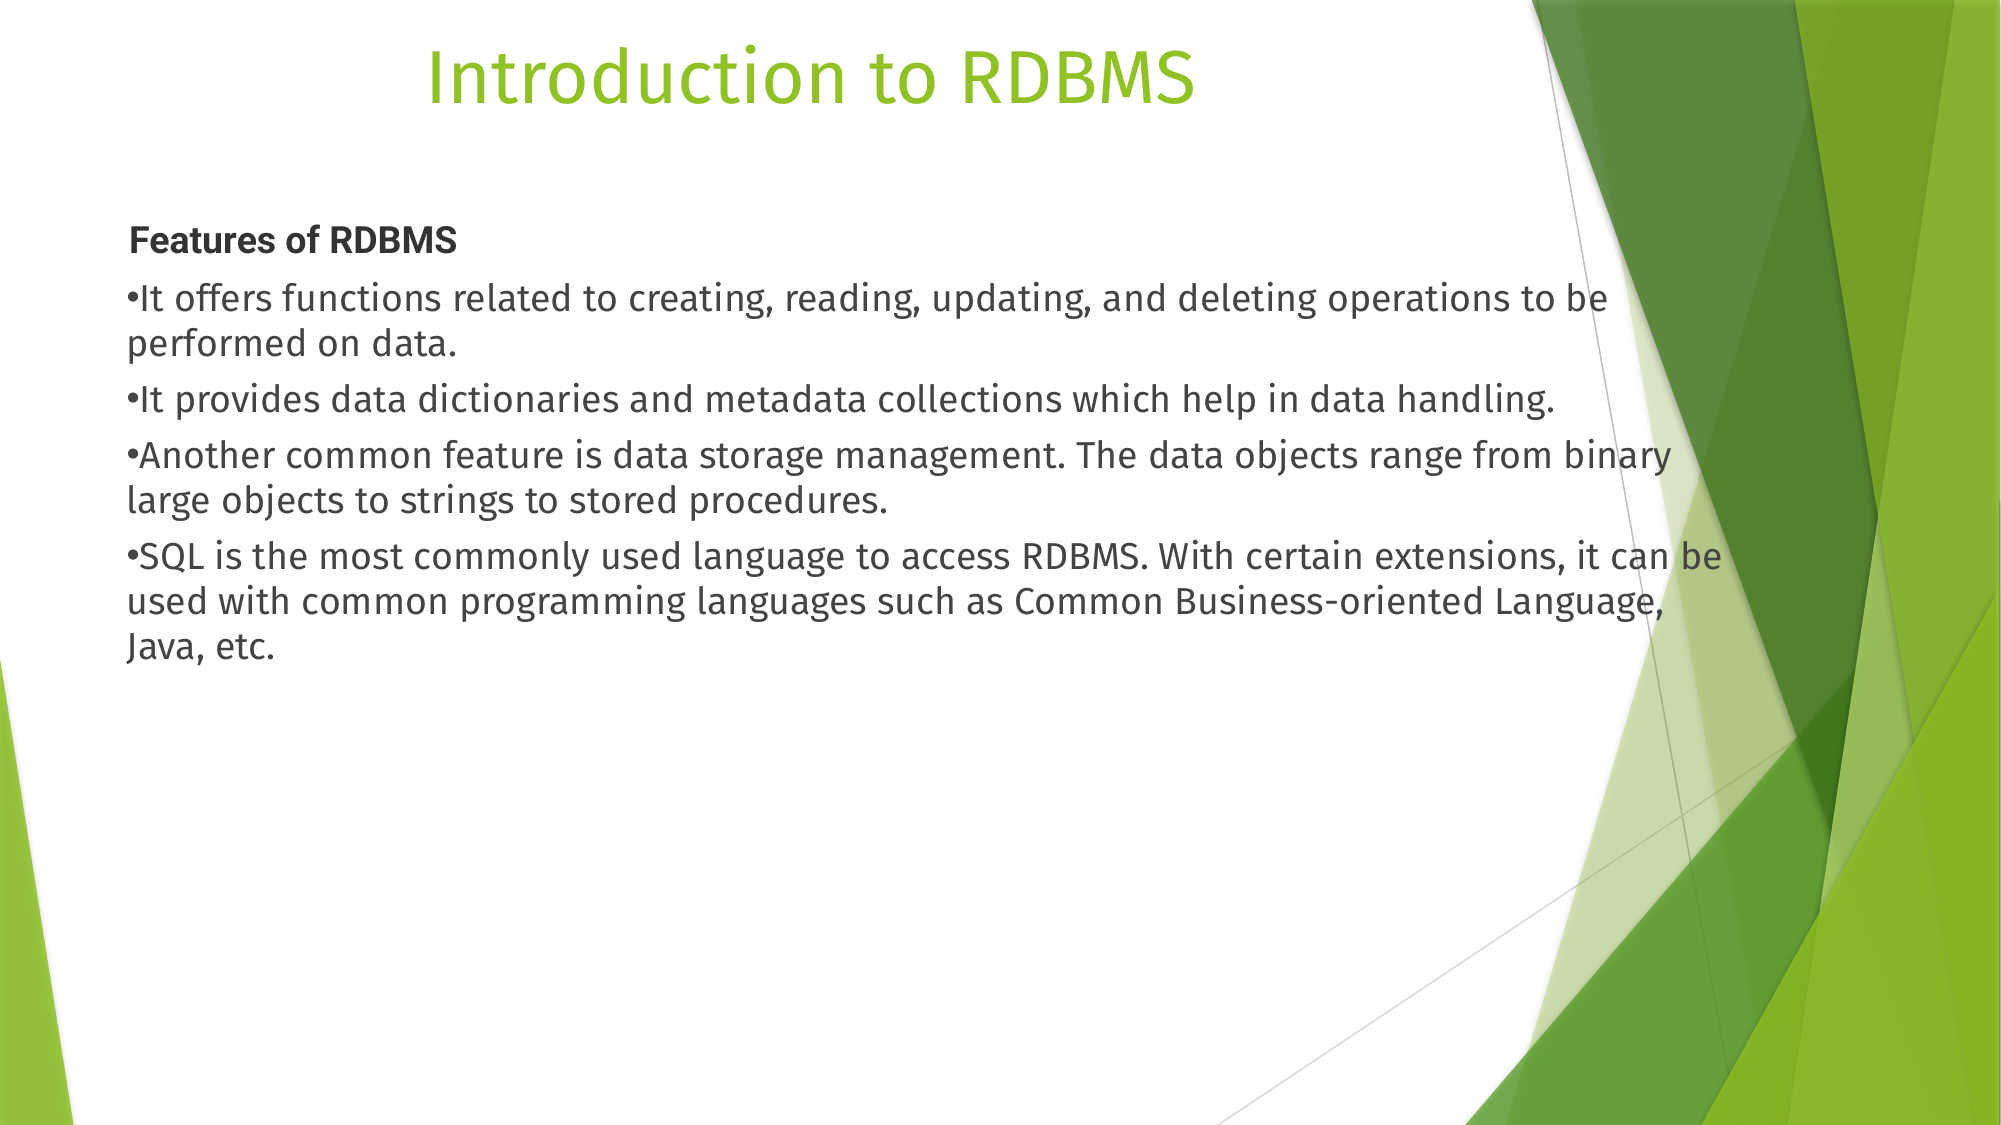

# Introduction to RDBMS
						Features of RDBMS
It offers functions related to creating, reading, updating, and deleting operations to be performed on data.
It provides data dictionaries and metadata collections which help in data handling.
Another common feature is data storage management. The data objects range from binary large objects to strings to stored procedures.
SQL is the most commonly used language to access RDBMS. With certain extensions, it can be used with common programming languages such as Common Business-oriented Language, Java, etc.